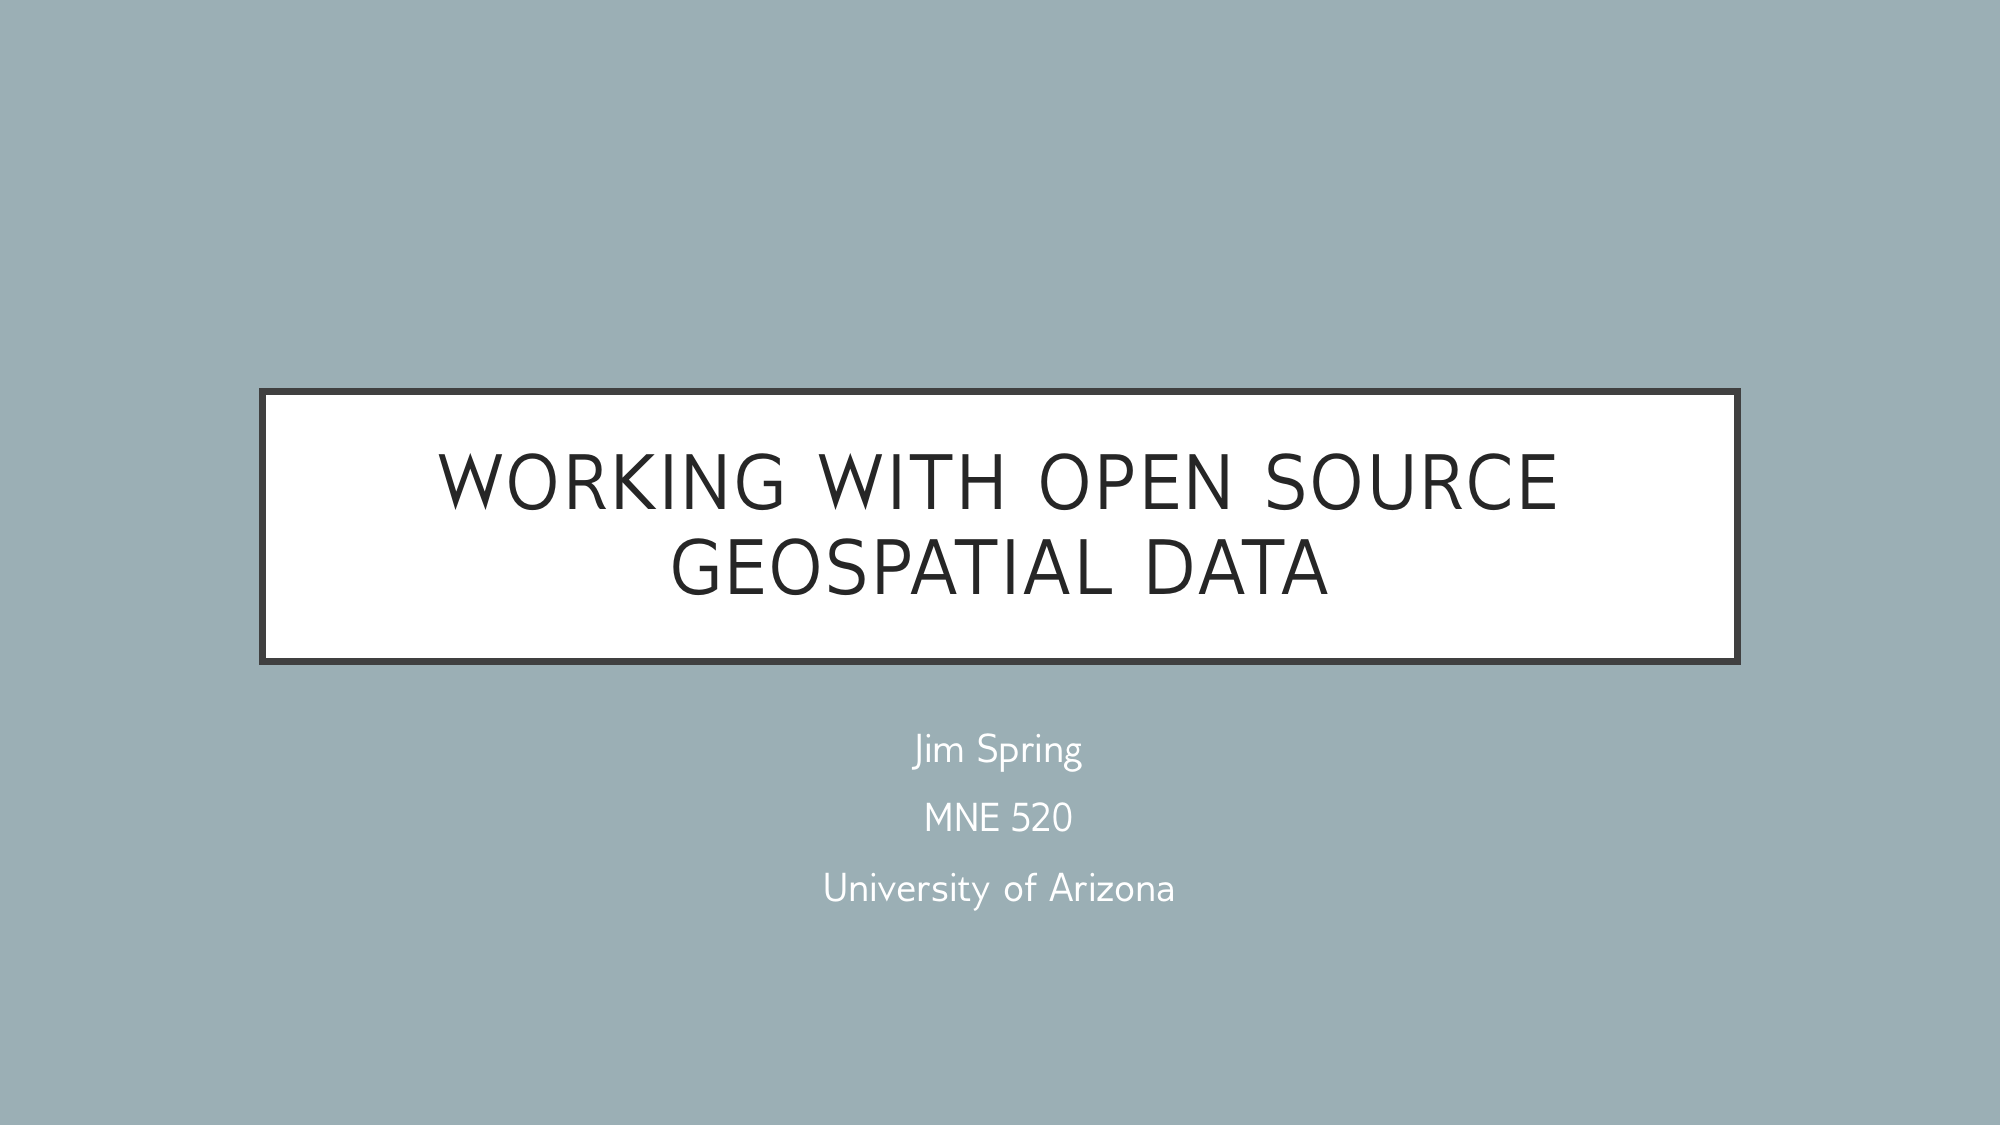

# Working with OPEN SOURCE GEOSPATIAL DATA
Jim Spring
MNE 520
University of Arizona